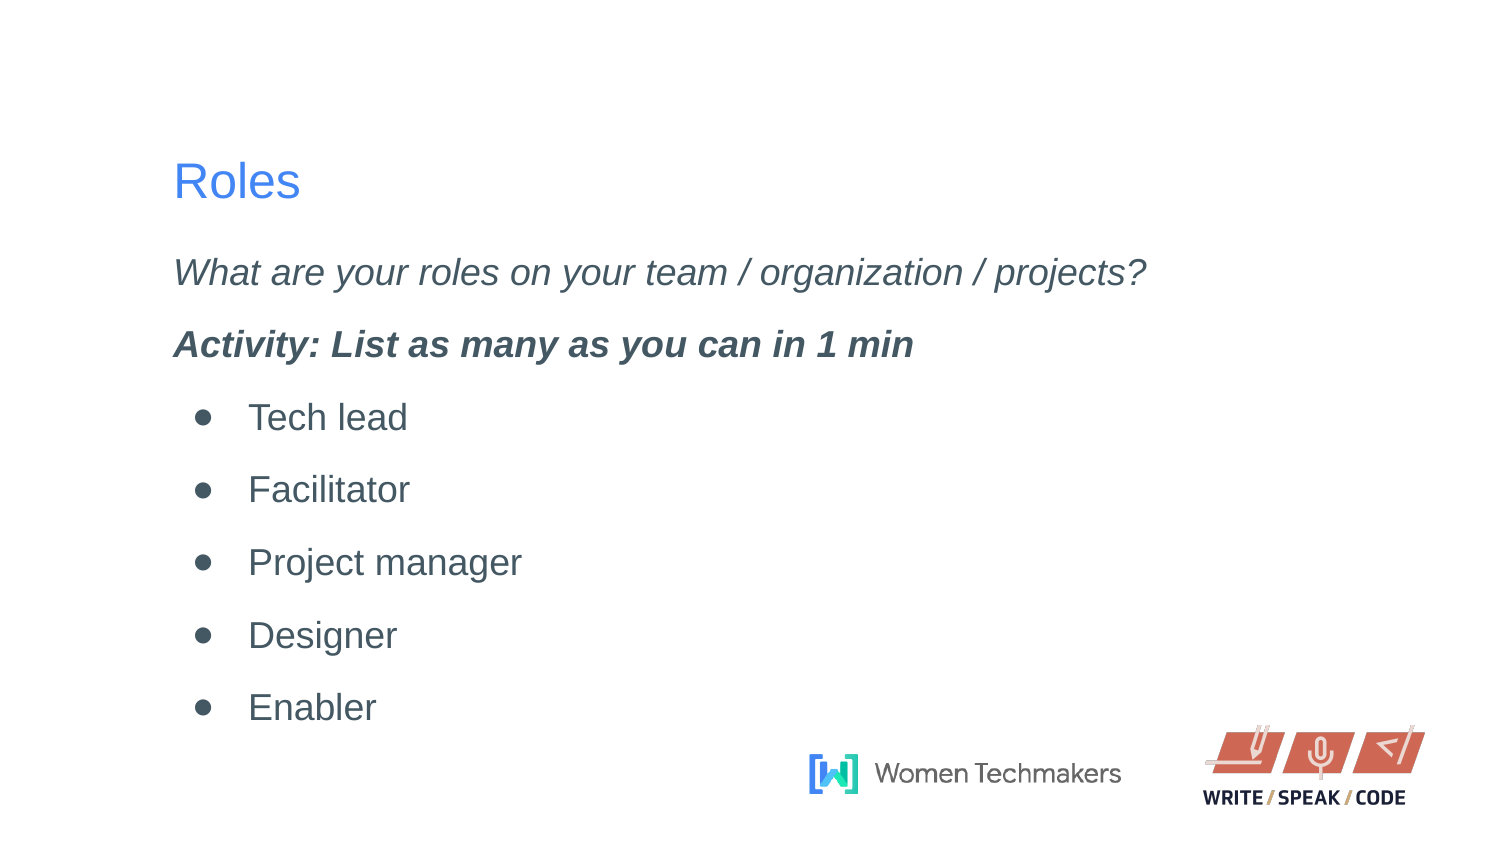

Roles
What are your roles on your team / organization / projects?
Activity: List as many as you can in 1 min
Tech lead
Facilitator
Project manager
Designer
Enabler